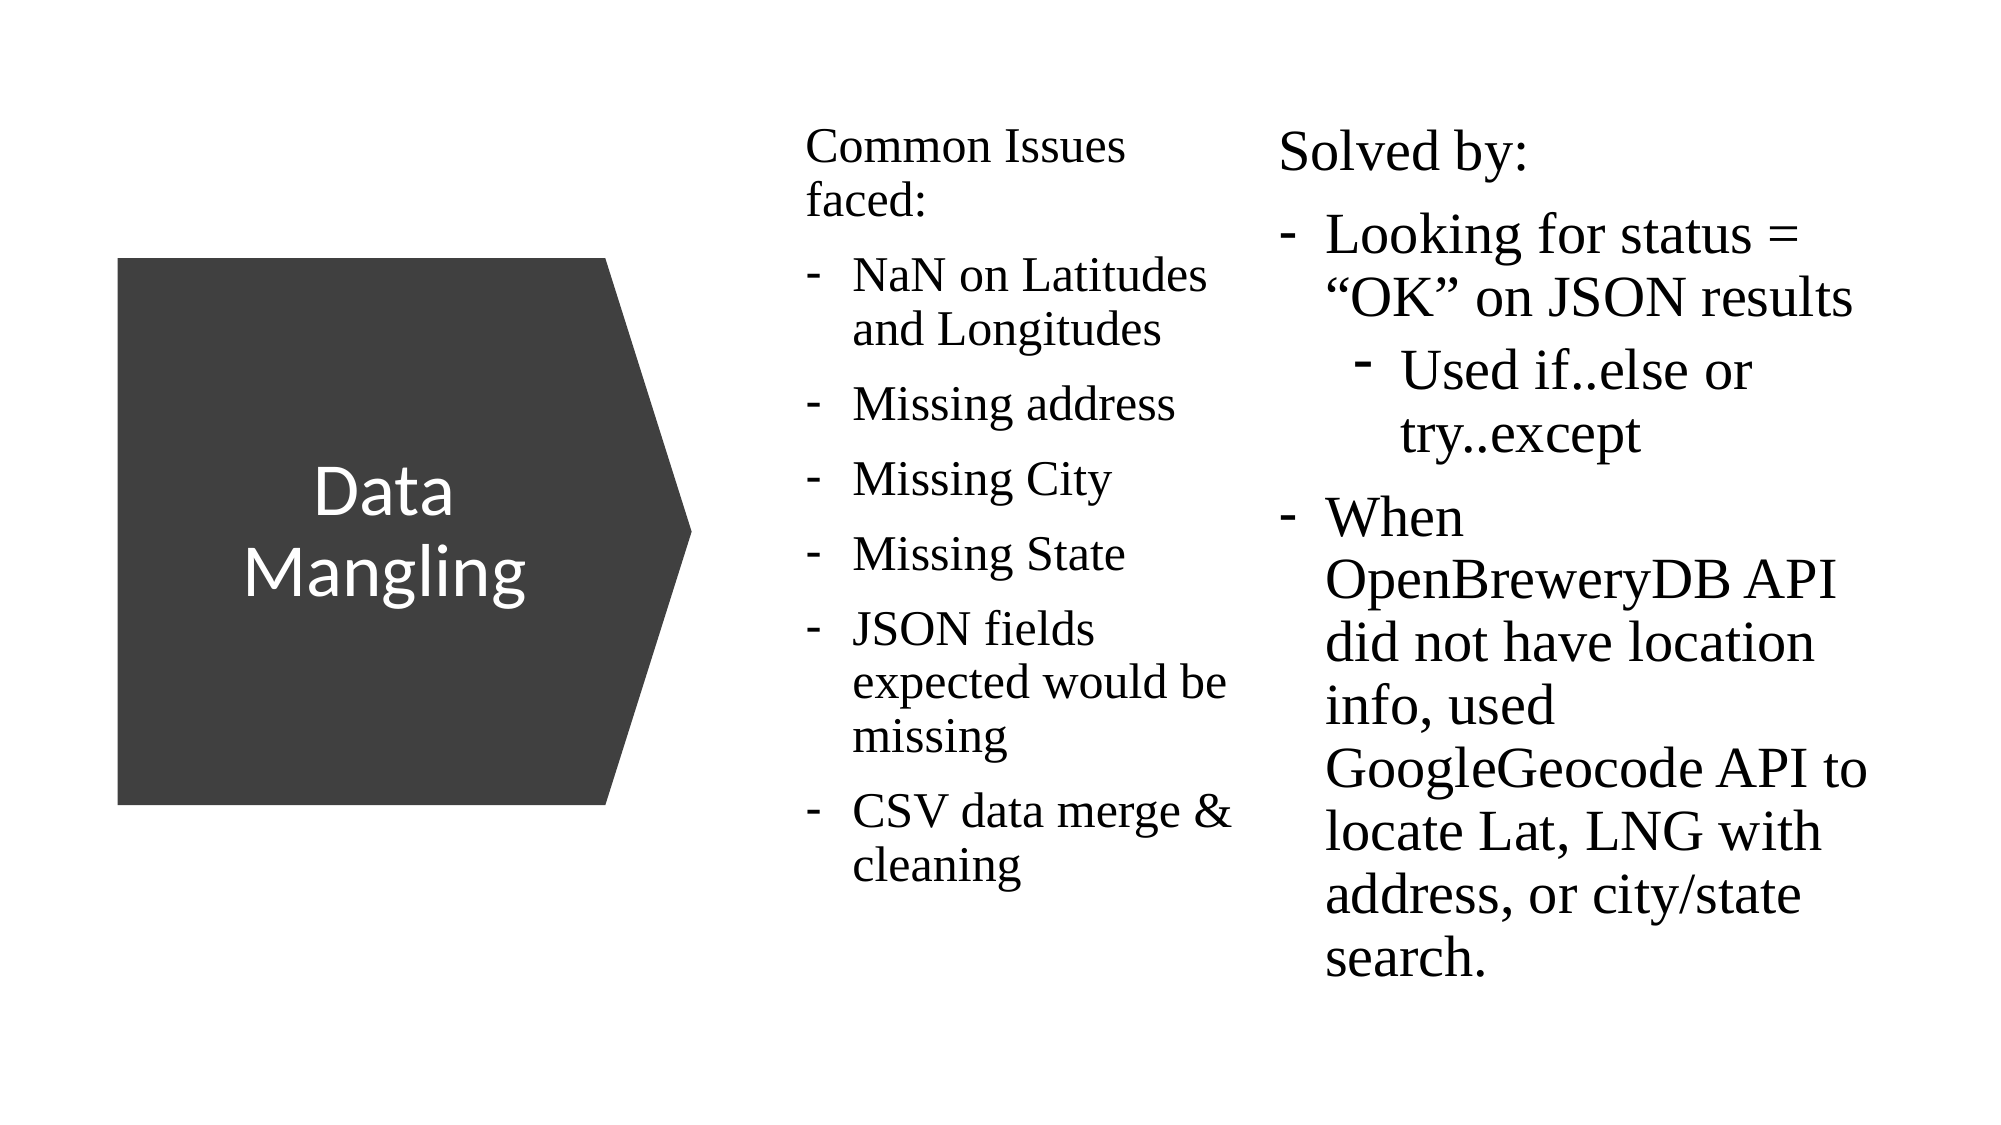

Common Issues faced:
NaN on Latitudes and Longitudes
Missing address
Missing City
Missing State
JSON fields expected would be missing
CSV data merge & cleaning
Solved by:
Looking for status = “OK” on JSON results
Used if..else or try..except
When OpenBreweryDB API did not have location info, used GoogleGeocode API to locate Lat, LNG with address, or city/state search.

# Data Mangling